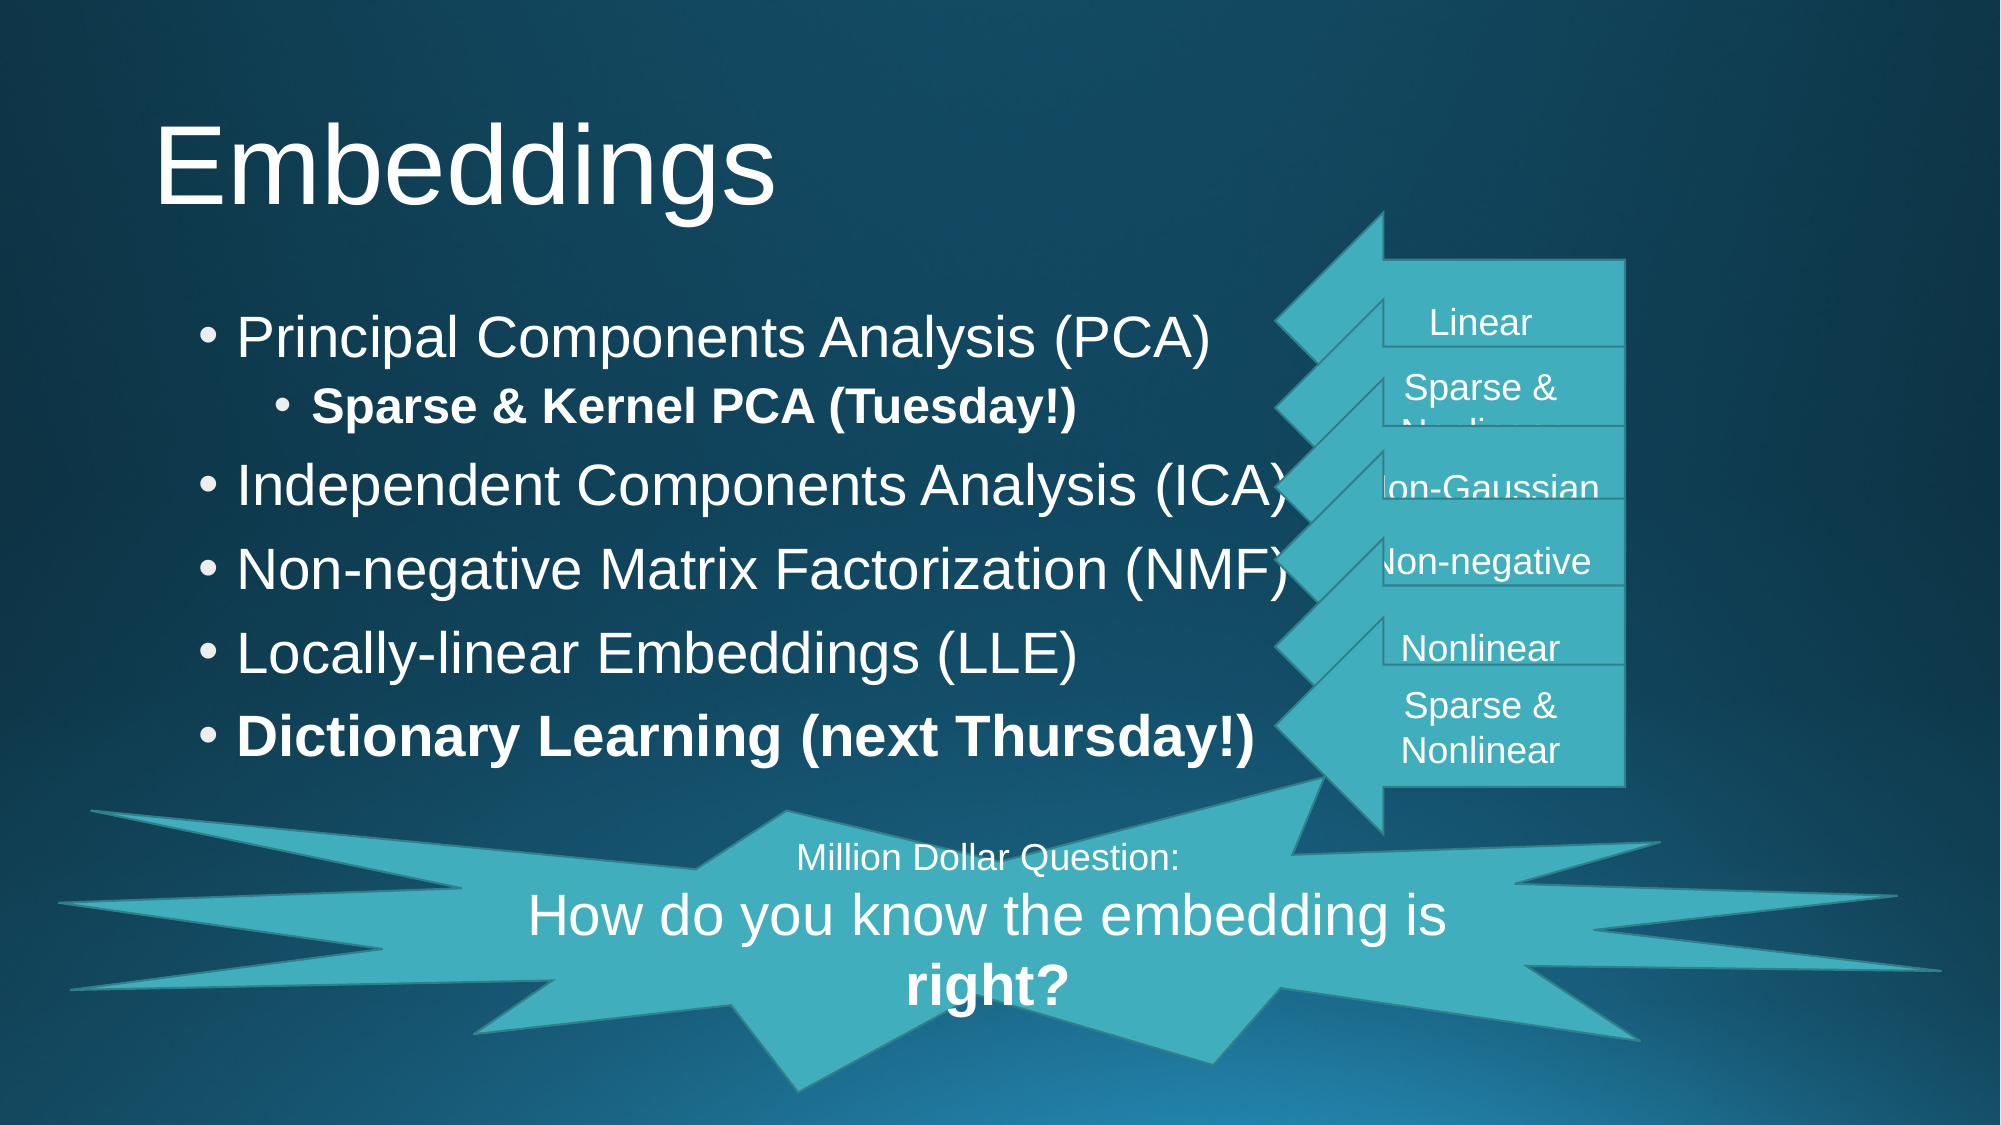

# Embeddings
Linear
Principal Components Analysis (PCA)
Sparse & Kernel PCA (Tuesday!)
Independent Components Analysis (ICA)
Non-negative Matrix Factorization (NMF)
Locally-linear Embeddings (LLE)
Dictionary Learning (next Thursday!)
Sparse & Nonlinear
Non-Gaussian
Non-negative
Nonlinear
Sparse & Nonlinear
Million Dollar Question:
How do you know the embedding is right?